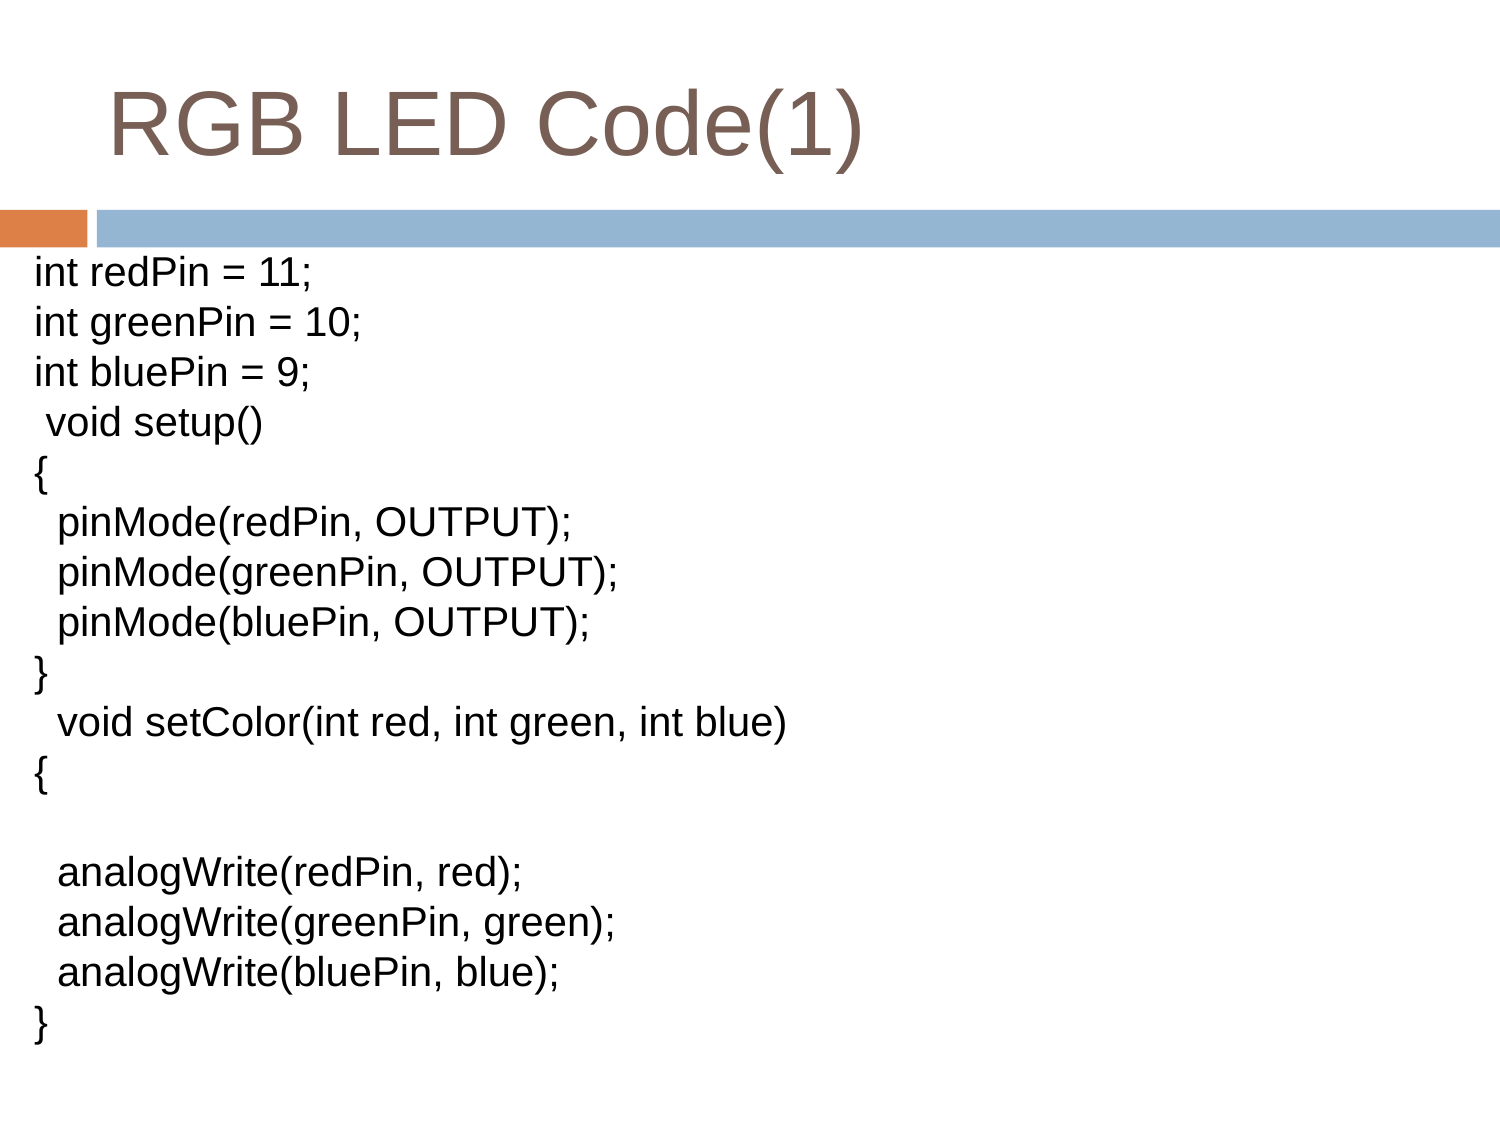

RGB LED Code(1)
int redPin = 11;
int greenPin = 10;
int bluePin = 9;
 void setup()
{
  pinMode(redPin, OUTPUT);
  pinMode(greenPin, OUTPUT);
  pinMode(bluePin, OUTPUT);
}
  void setColor(int red, int green, int blue)
{

  analogWrite(redPin, red);
  analogWrite(greenPin, green);
  analogWrite(bluePin, blue);
}